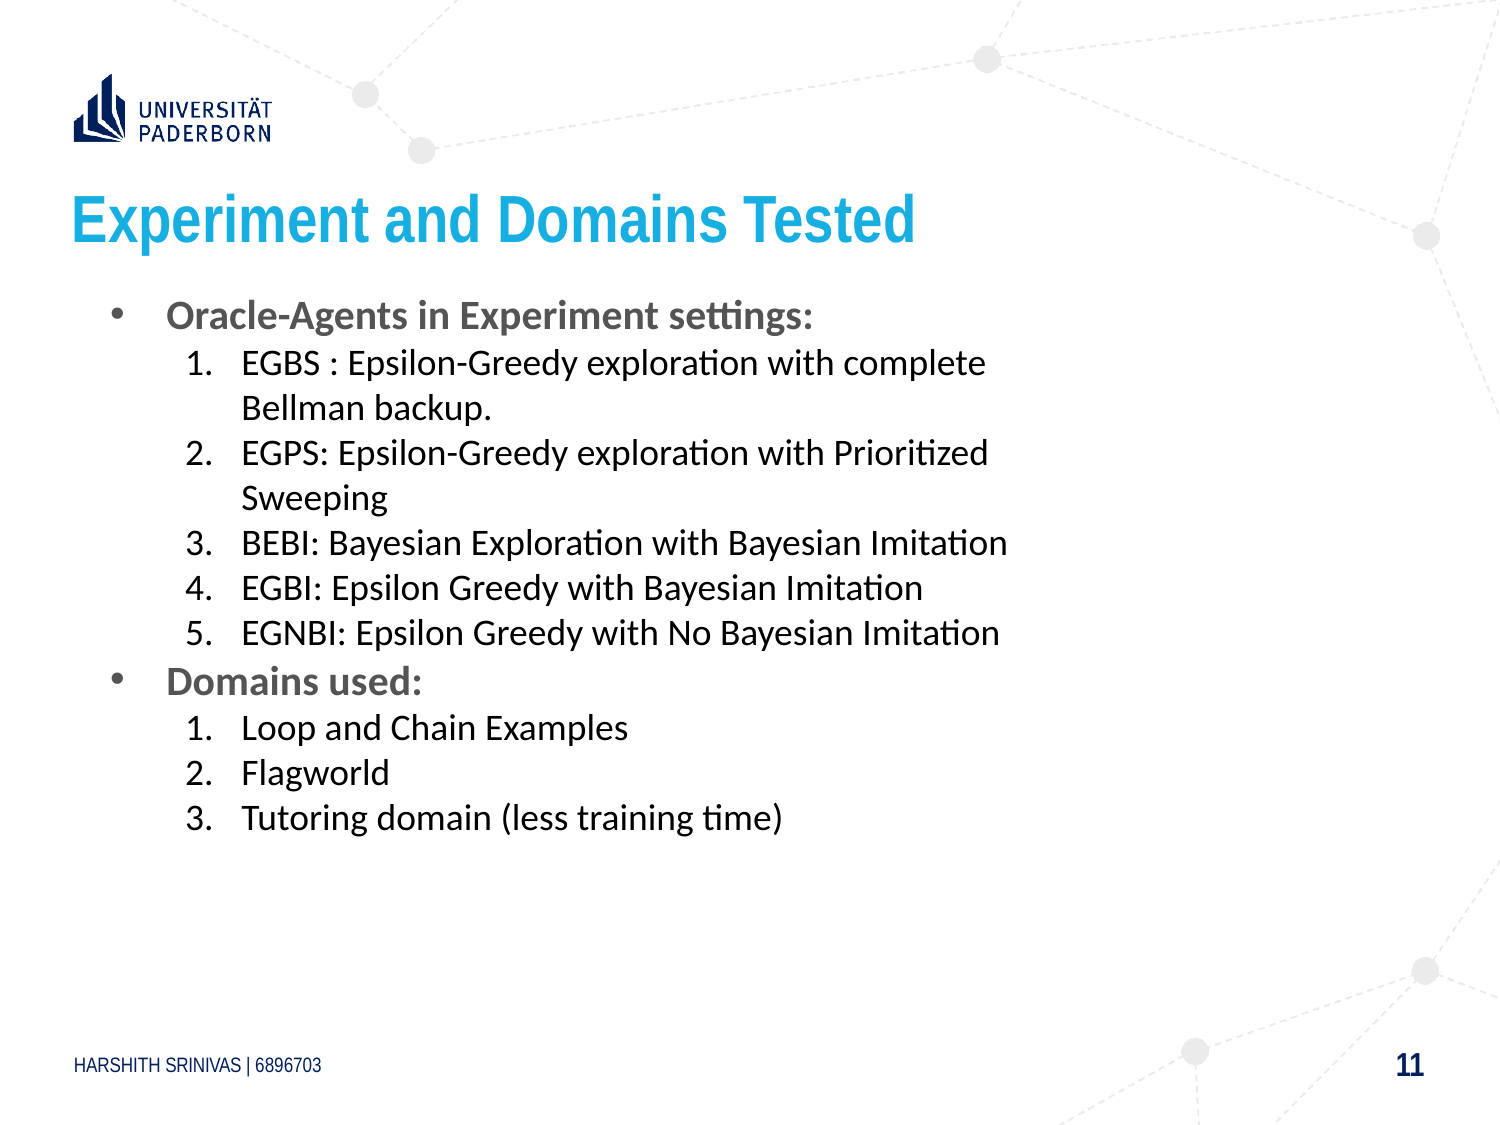

# Experiment and Domains Tested
Oracle-Agents in Experiment settings:
EGBS : Epsilon-Greedy exploration with complete Bellman backup.
EGPS: Epsilon-Greedy exploration with Prioritized Sweeping
BEBI: Bayesian Exploration with Bayesian Imitation
EGBI: Epsilon Greedy with Bayesian Imitation
EGNBI: Epsilon Greedy with No Bayesian Imitation
Domains used:
Loop and Chain Examples
Flagworld
Tutoring domain (less training time)
11
HARSHITH SRINIVAS | 6896703